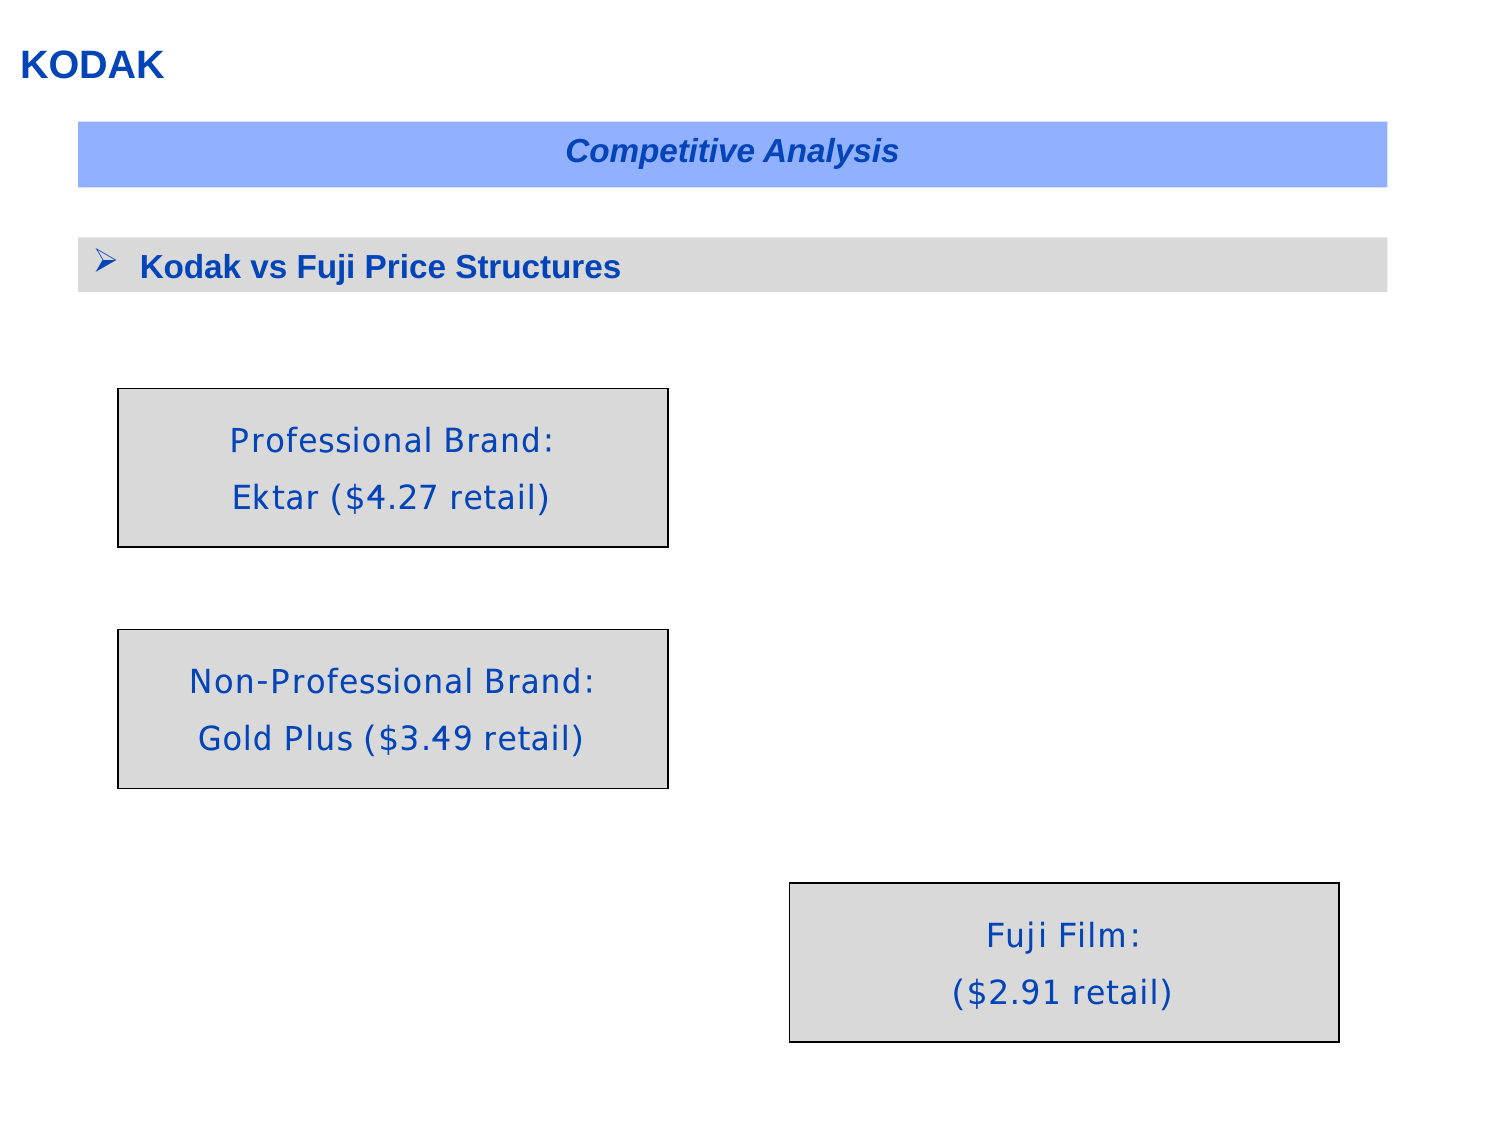

# KODAK
Competitive Analysis
Kodak vs Fuji Price Structures
Professional Brand:
Ektar ($4.27 retail)
Non-Professional Brand:
Gold Plus ($3.49 retail)
Fuji Film:
($2.91 retail)